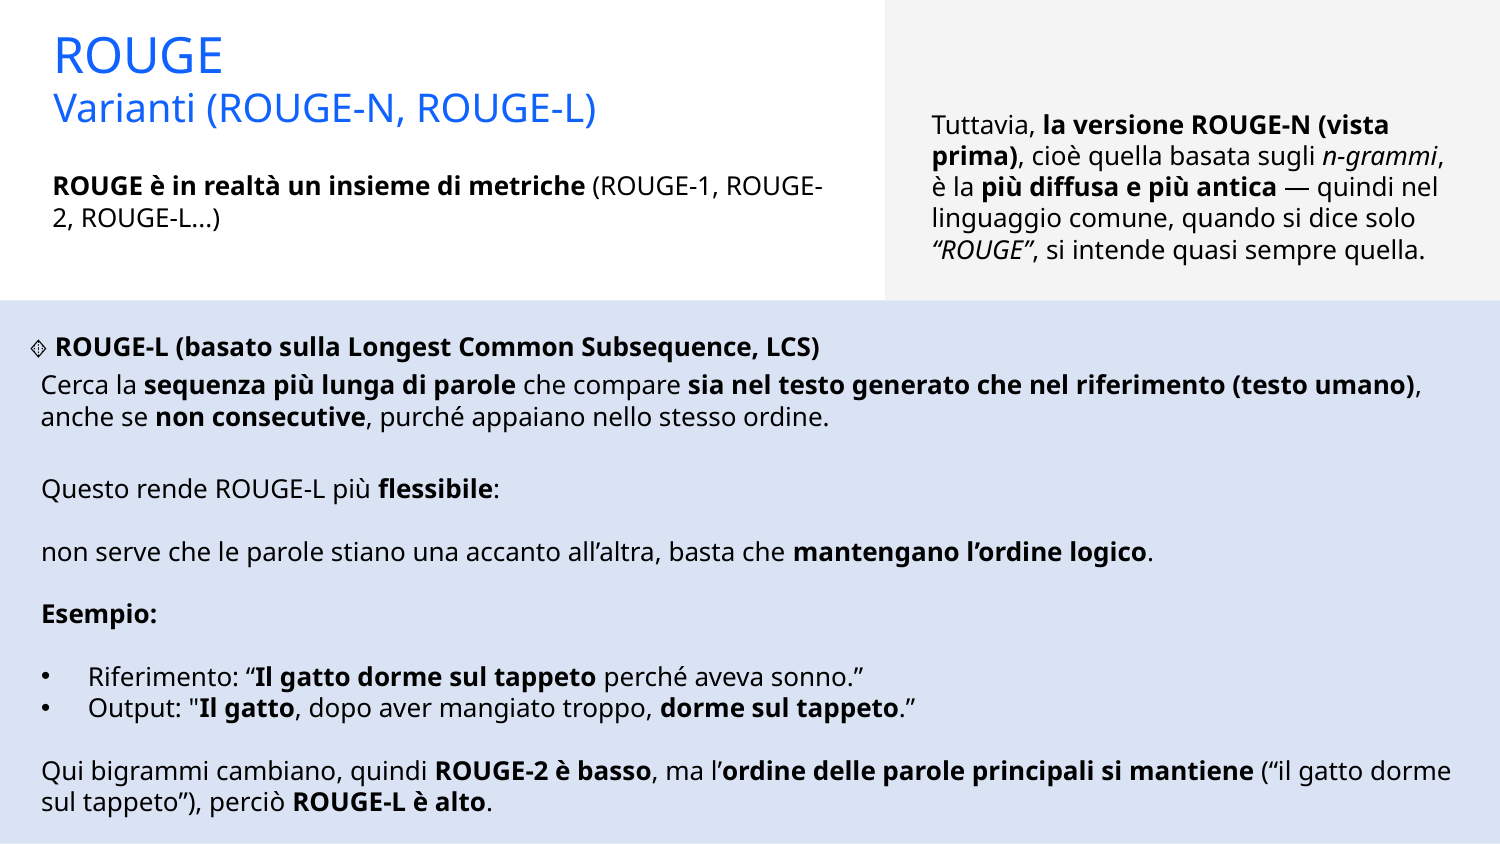

ROUGE
Varianti (ROUGE-N, ROUGE-L)
Tuttavia, la versione ROUGE-N (vista prima), cioè quella basata sugli n-grammi, è la più diffusa e più antica — quindi nel linguaggio comune, quando si dice solo “ROUGE”, si intende quasi sempre quella.
ROUGE è in realtà un insieme di metriche (ROUGE-1, ROUGE-2, ROUGE-L...)

🔸 ROUGE-L (basato sulla Longest Common Subsequence, LCS)
Cerca la sequenza più lunga di parole che compare sia nel testo generato che nel riferimento (testo umano), anche se non consecutive, purché appaiano nello stesso ordine.
Questo rende ROUGE-L più flessibile:
non serve che le parole stiano una accanto all’altra, basta che mantengano l’ordine logico.

Esempio:

Riferimento: “Il gatto dorme sul tappeto perché aveva sonno.”
Output: "Il gatto, dopo aver mangiato troppo, dorme sul tappeto.”

Qui bigrammi cambiano, quindi ROUGE-2 è basso, ma l’ordine delle parole principali si mantiene (“il gatto dorme sul tappeto”), perciò ROUGE-L è alto.